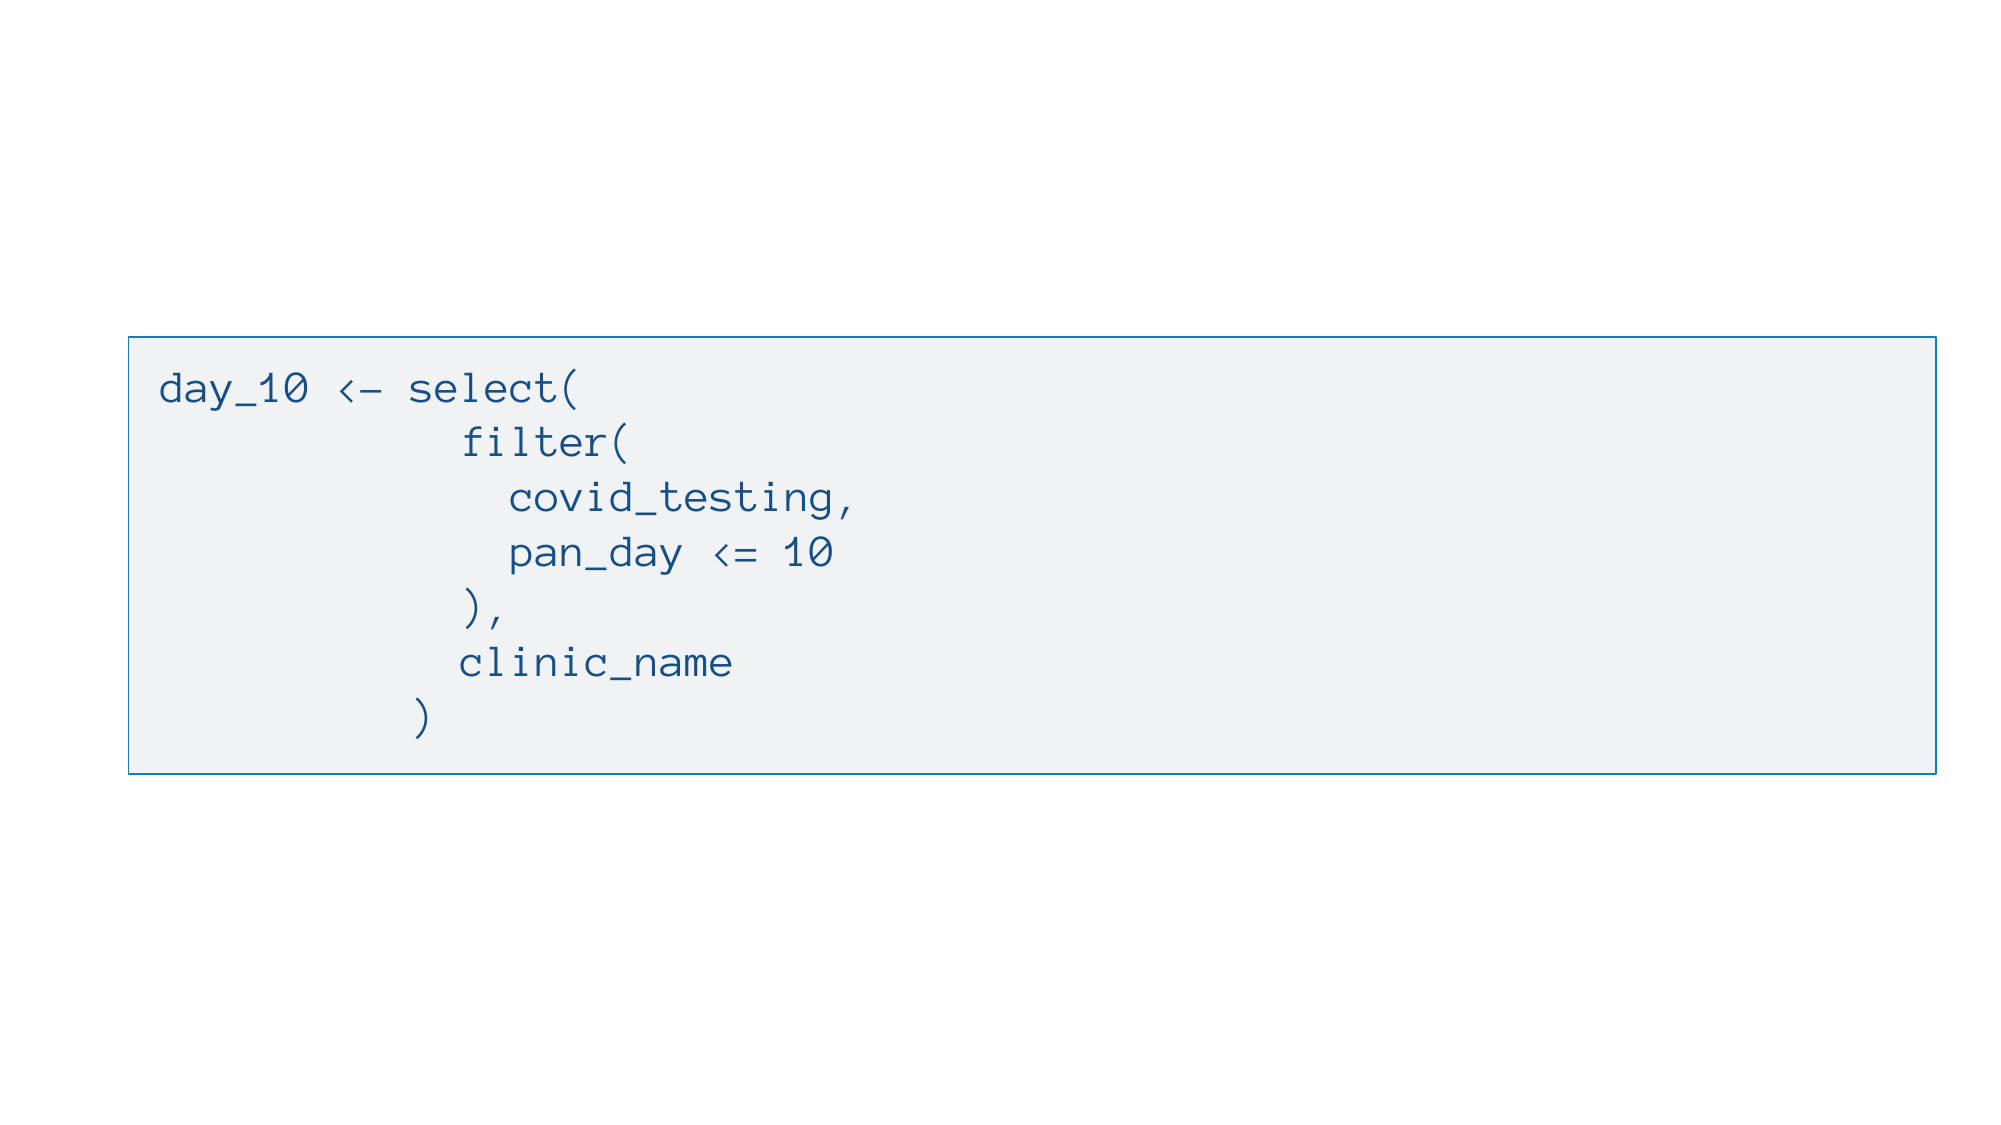

day_10 <- select(
		filter(
		  covid_testing,
	        pan_day <= 10
		),
		clinic_name
	    )